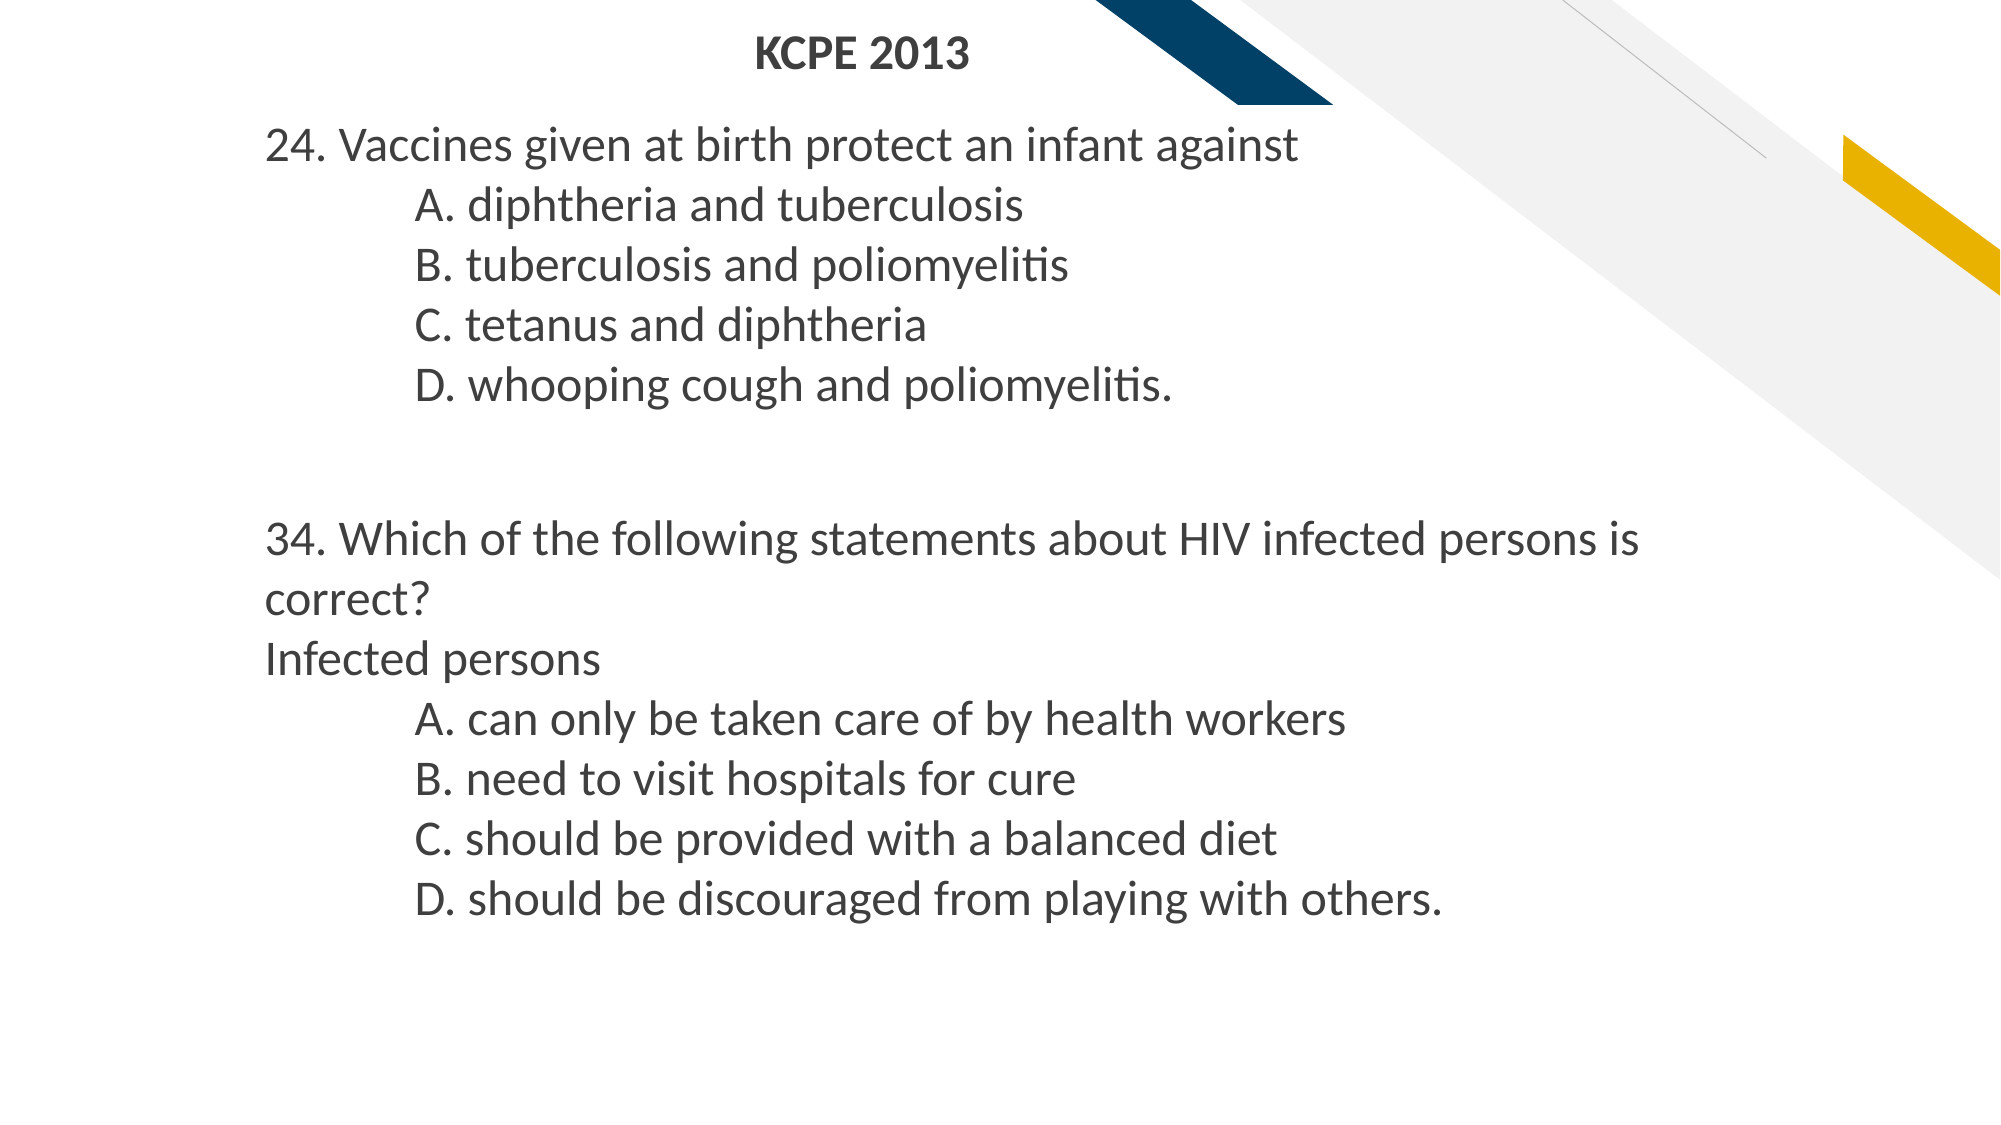

KCPE 2013
24. Vaccines given at birth protect an infant against
	A. diphtheria and tuberculosis
	B. tuberculosis and poliomyelitis
	C. tetanus and diphtheria
	D. whooping cough and poliomyelitis.
34. Which of the following statements about HIV infected persons is correct?
Infected persons
	A. can only be taken care of by health workers
	B. need to visit hospitals for cure
	C. should be provided with a balanced diet
	D. should be discouraged from playing with others.